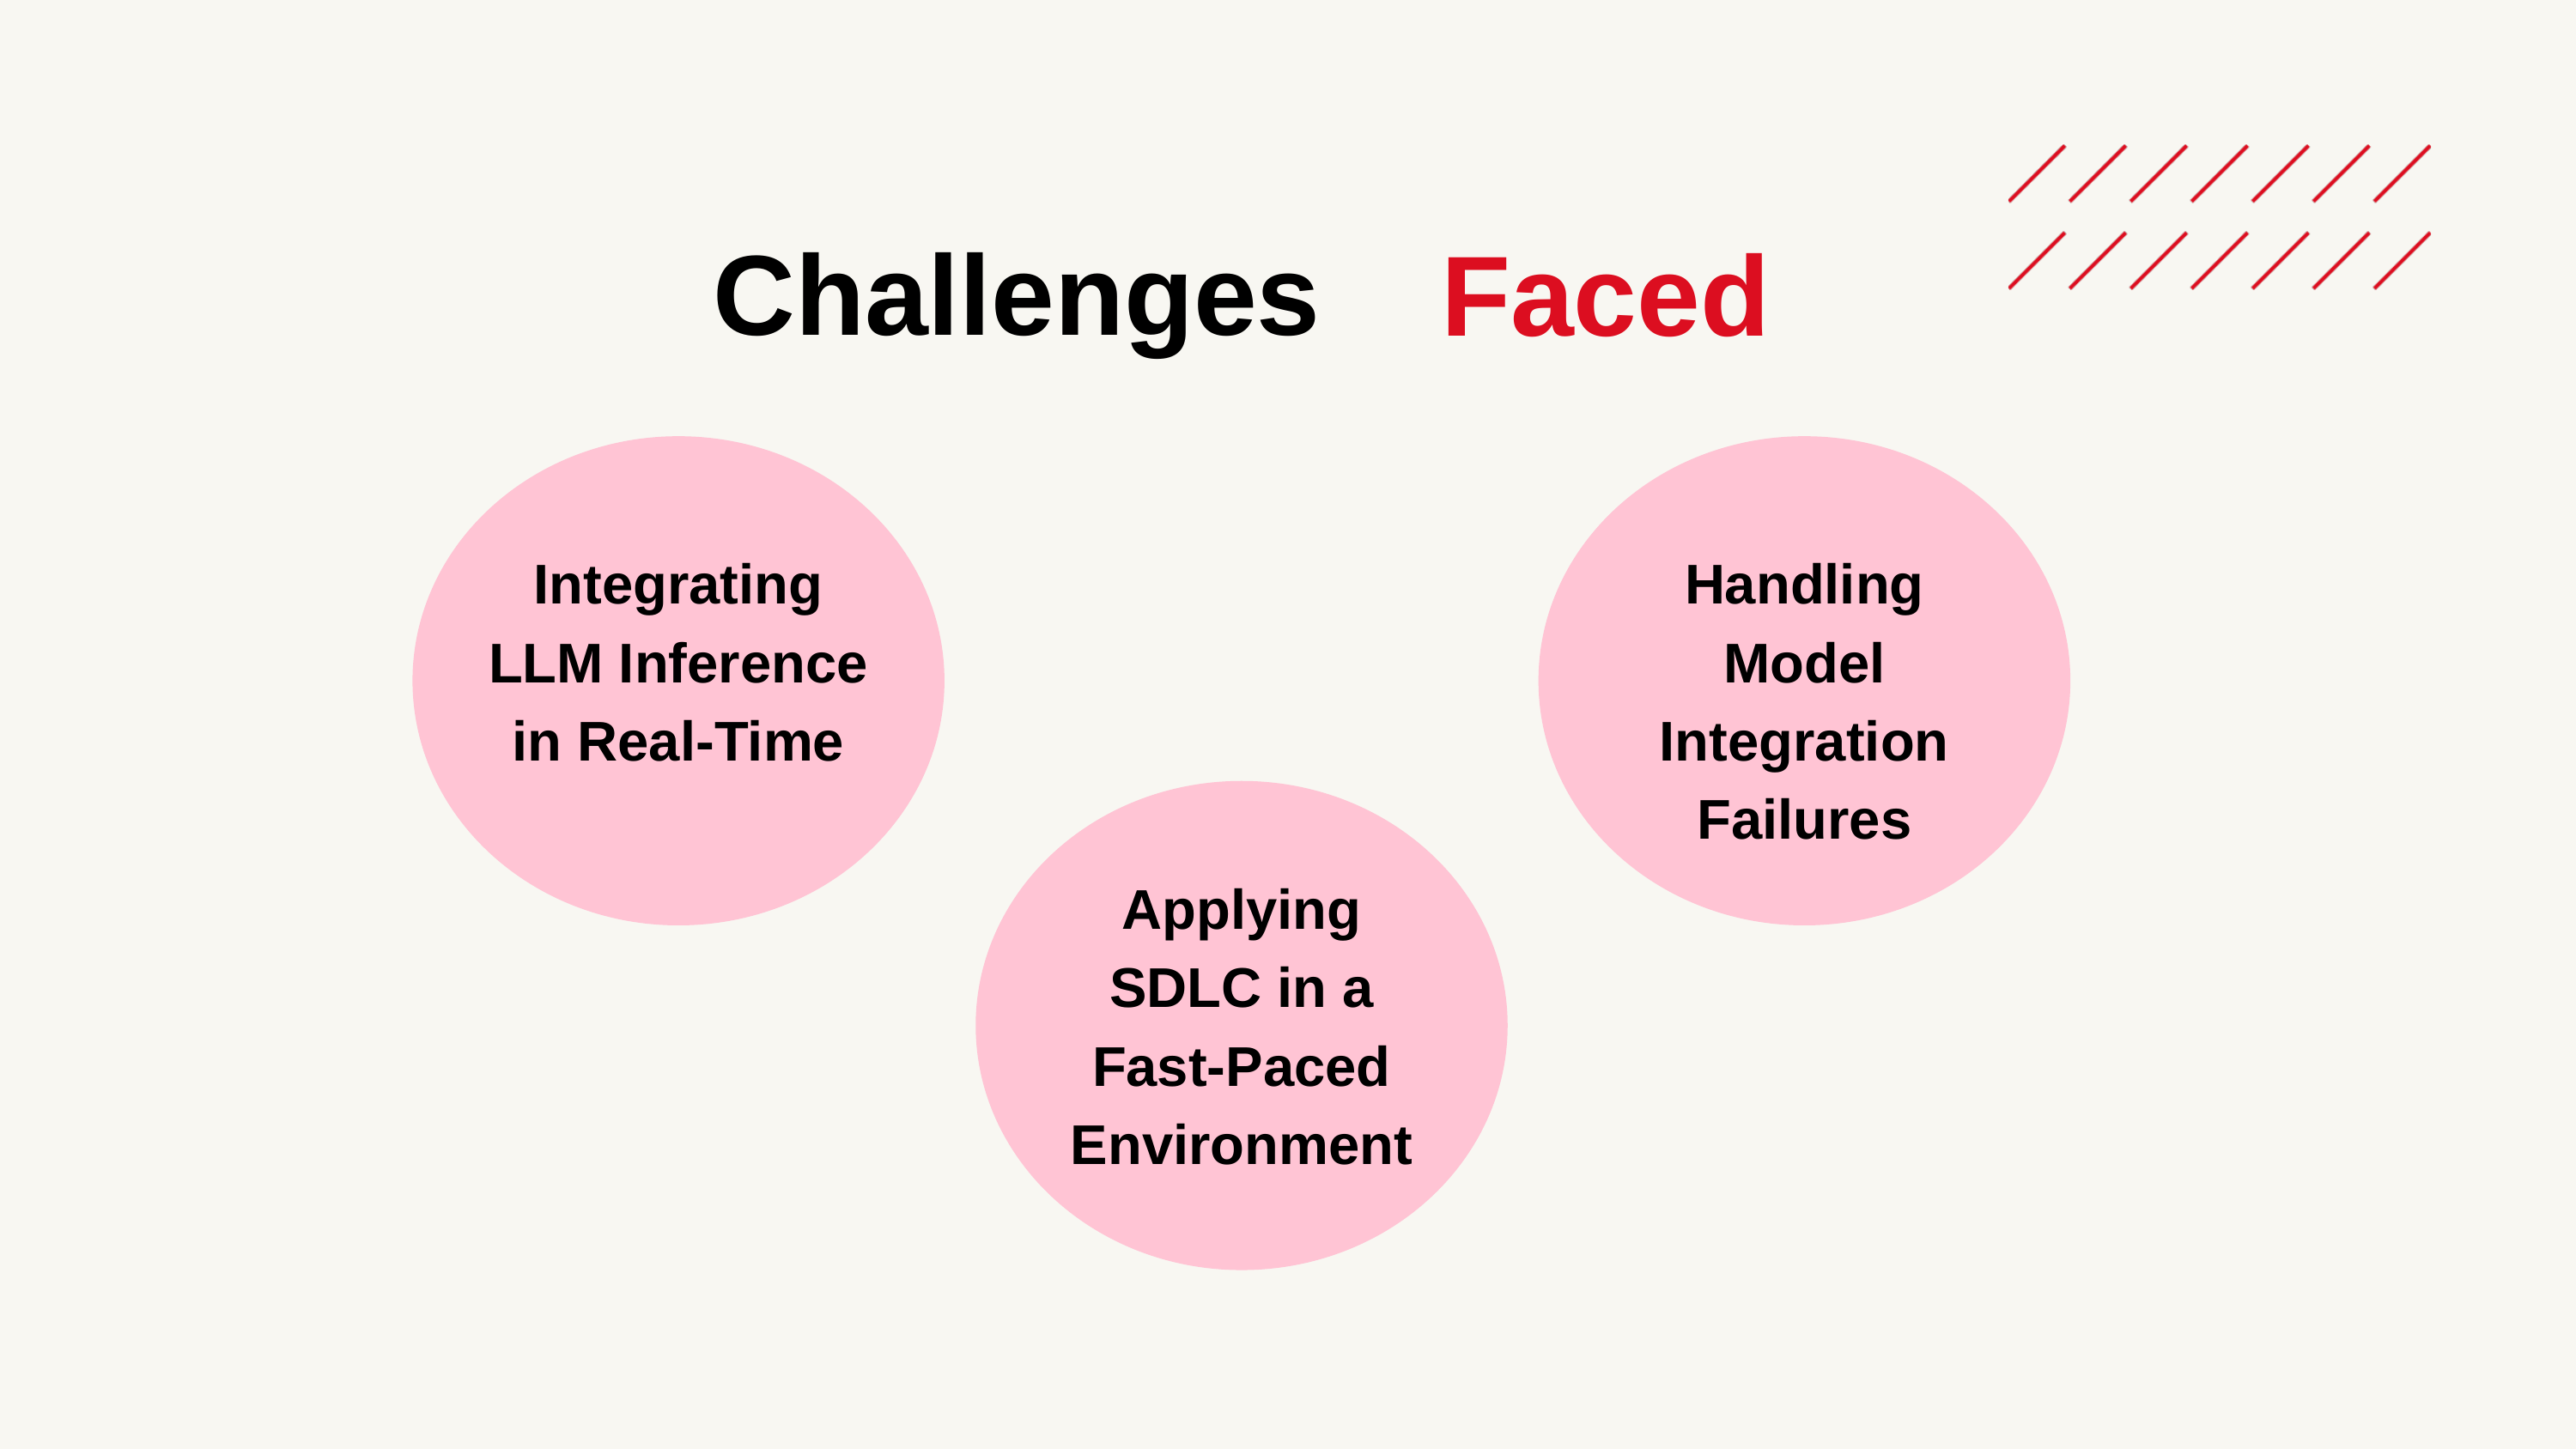

Challenges
Faced

Integrating LLM Inference in Real-Time

Handling Model Integration Failures

Applying SDLC in a Fast-Paced Environment